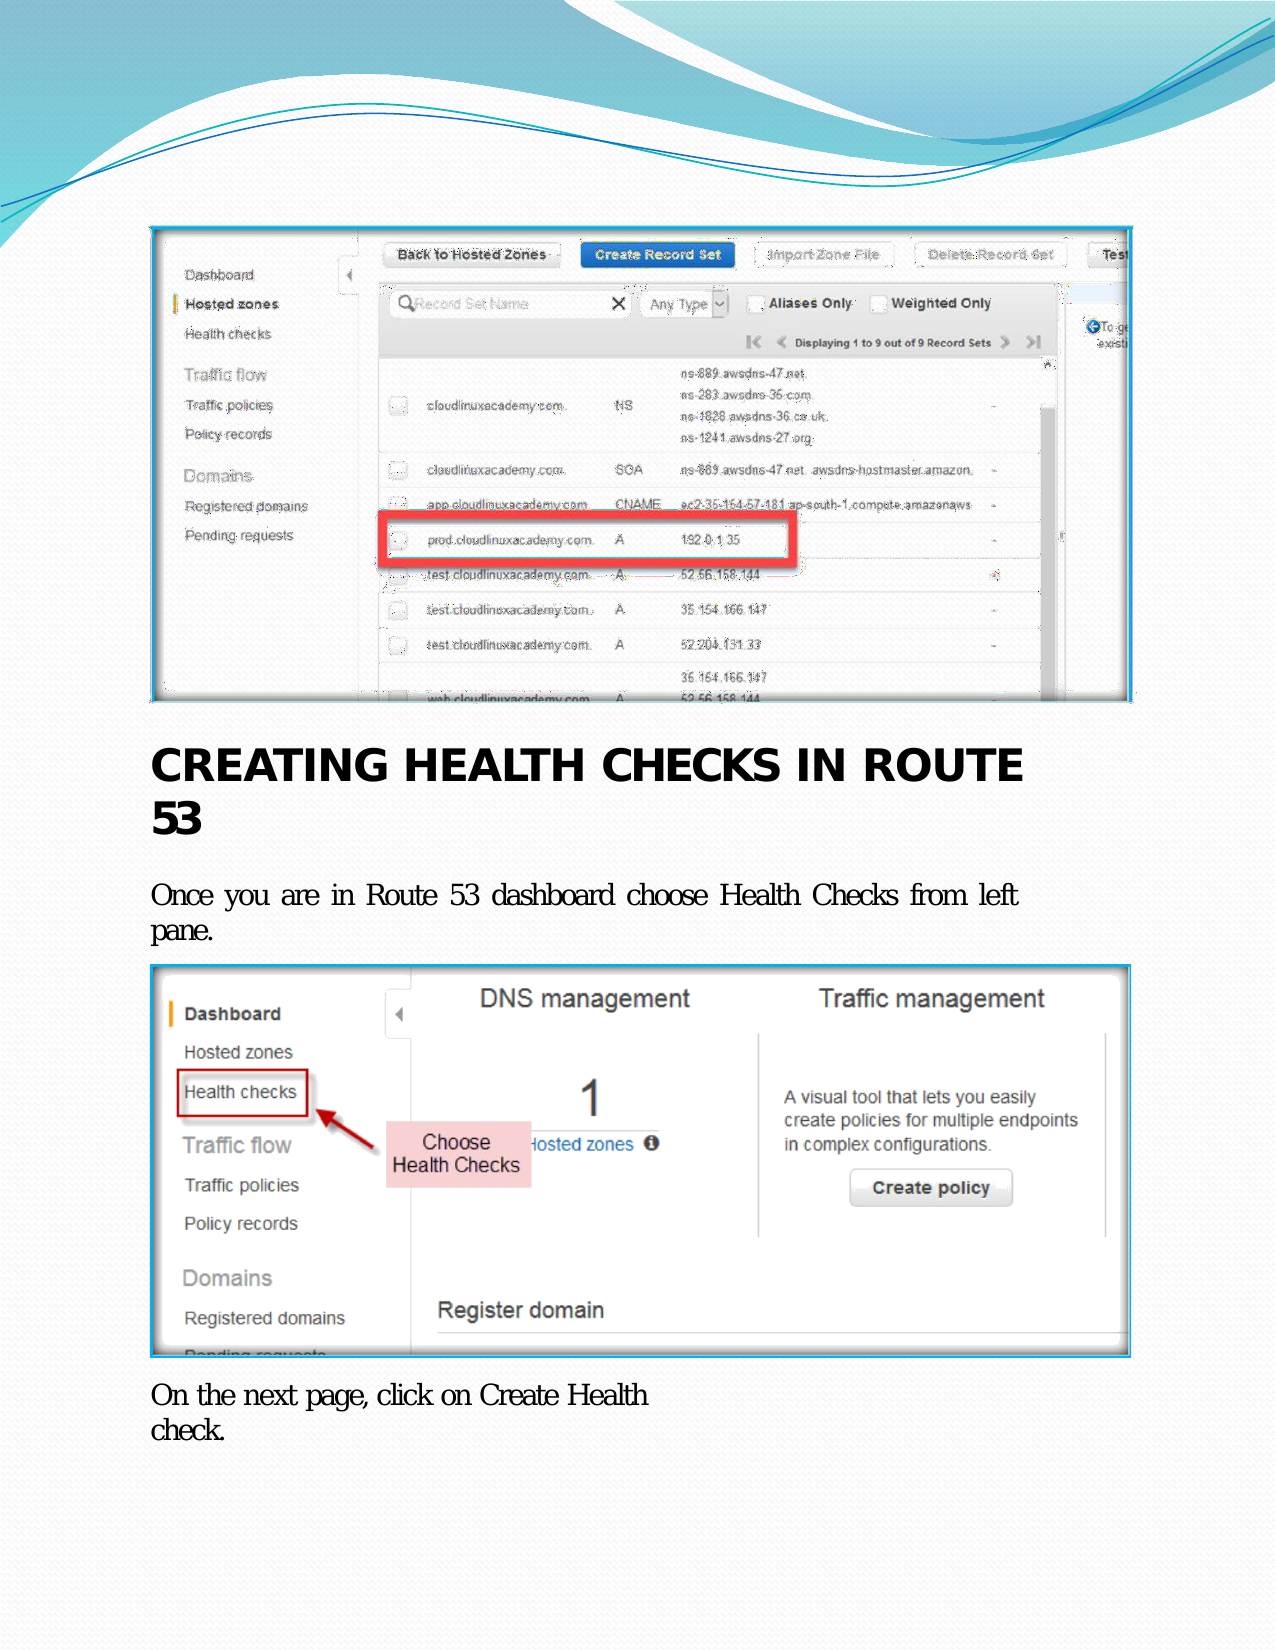

CREATING HEALTH CHECKS IN ROUTE 53
Once you are in Route 53 dashboard choose Health Checks from left pane.
On the next page, click on Create Health check.